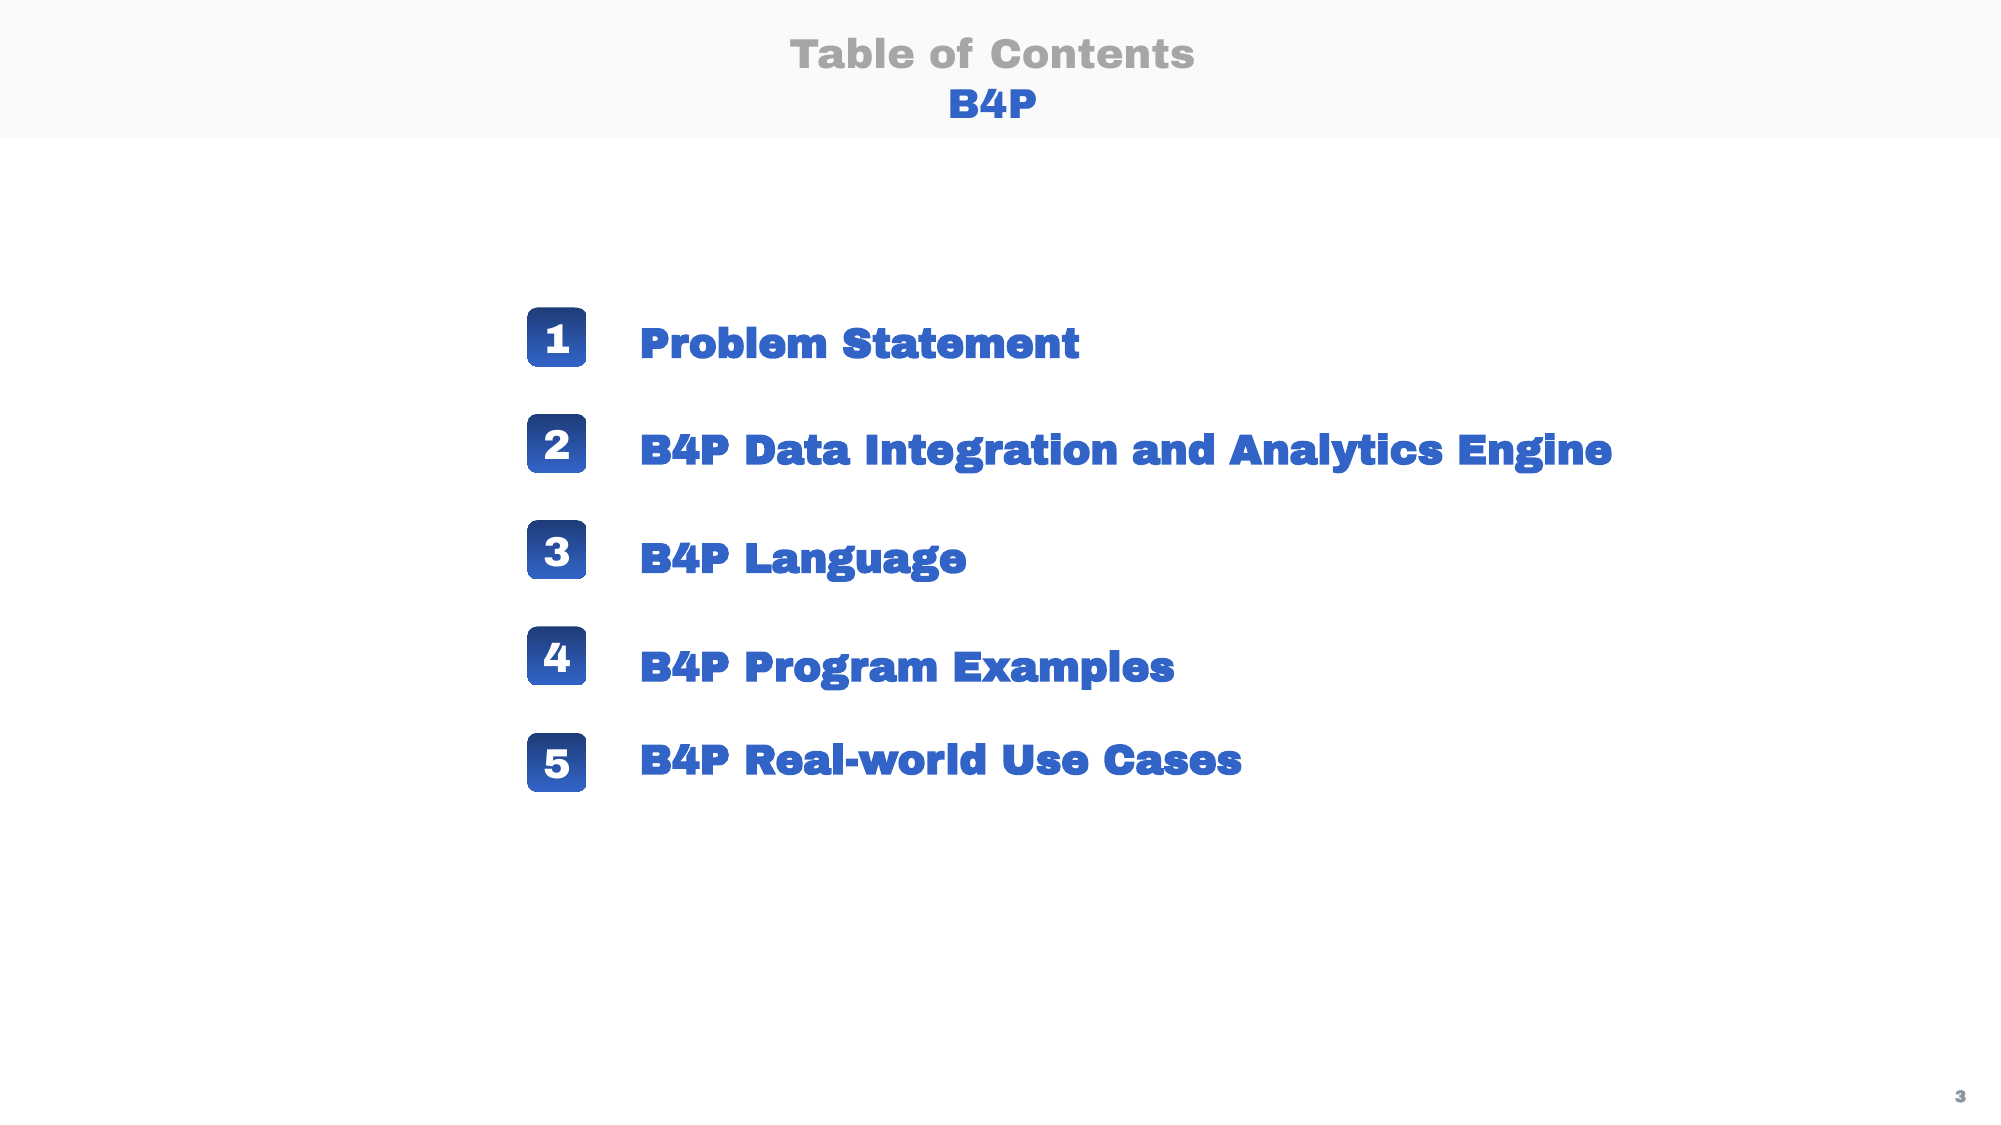

# Table of Contents B4P
Problem Statement
1
B4P Data Integration and Analytics Engine
2
B4P Language
3
B4P Program Examples
4
B4P Real-world Use Cases
5